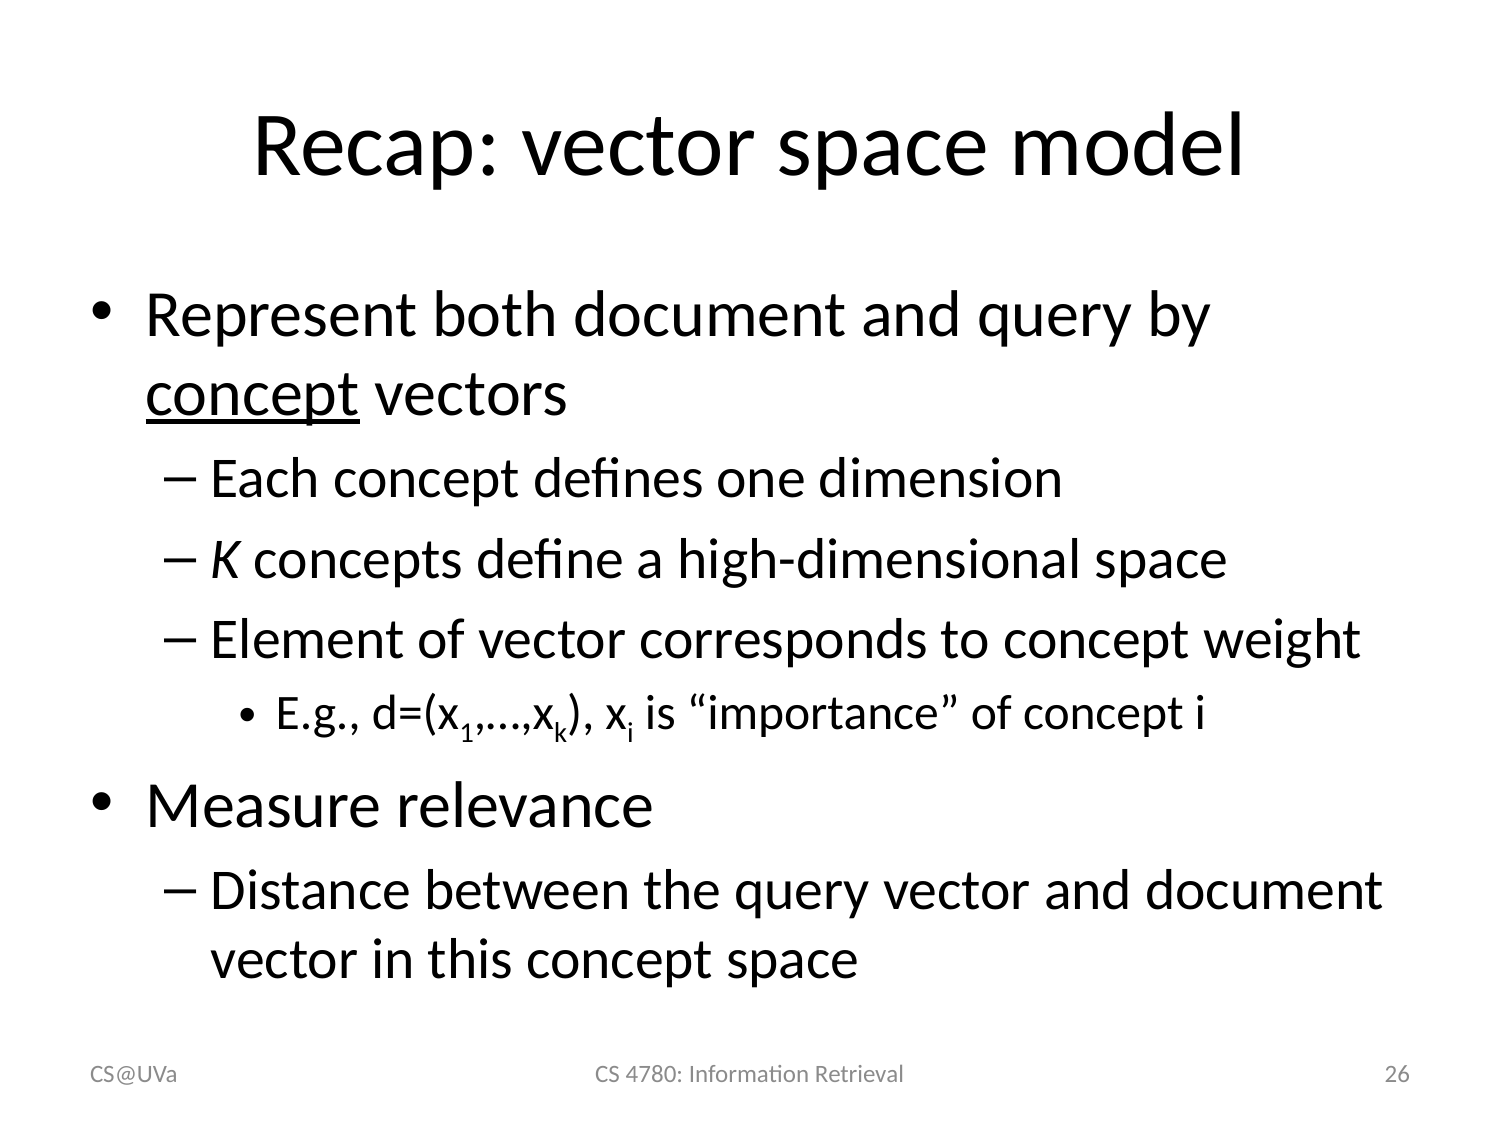

# Recap: vector space model
Represent both document and query by concept vectors
Each concept defines one dimension
K concepts define a high-dimensional space
Element of vector corresponds to concept weight
E.g., d=(x1,…,xk), xi is “importance” of concept i
Measure relevance
Distance between the query vector and document vector in this concept space
CS@UVa
CS 4780: Information Retrieval
26